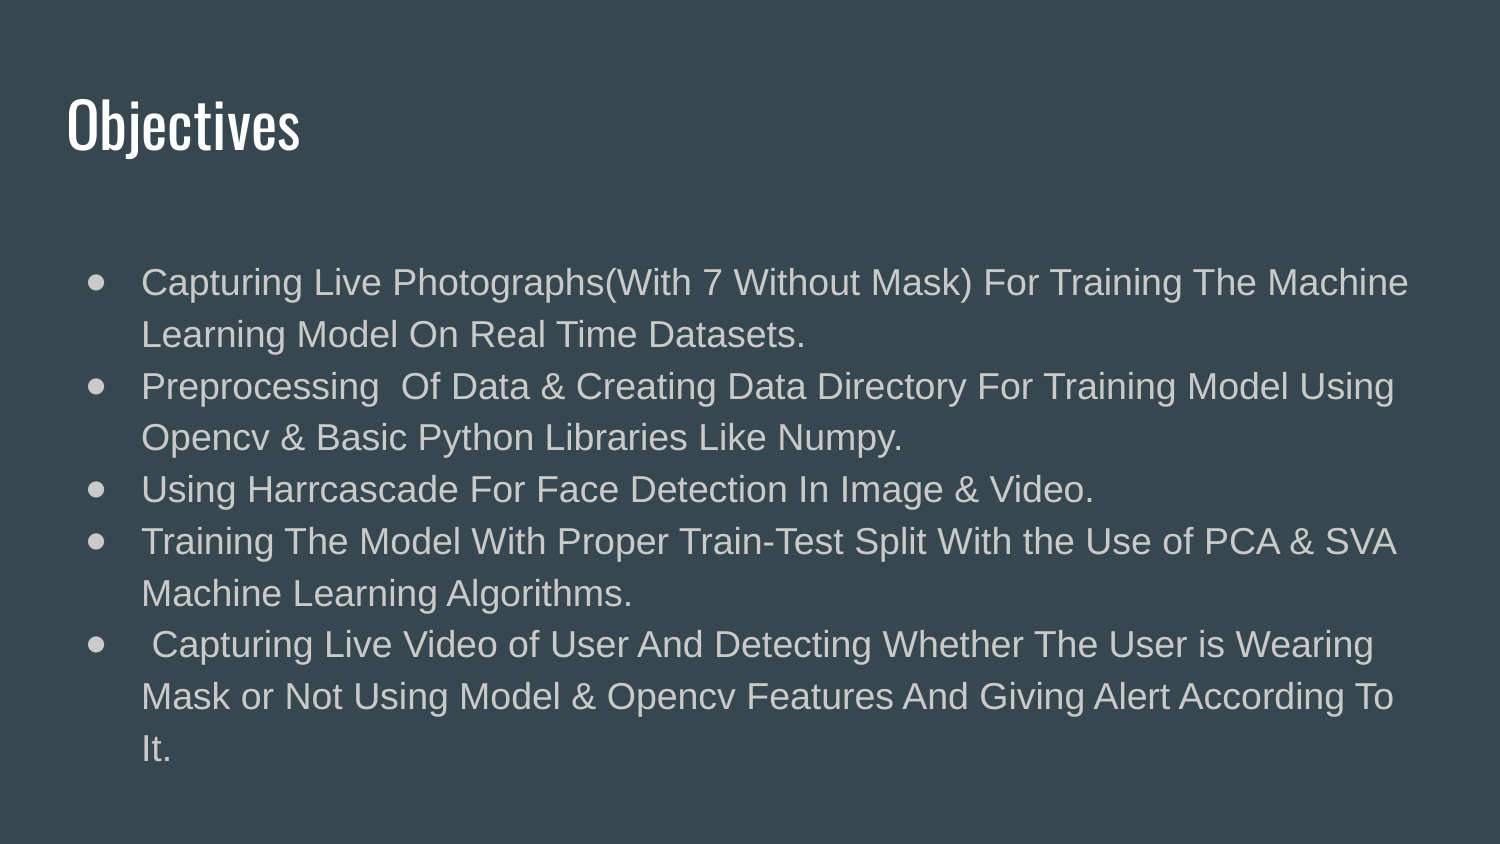

# Objectives
Capturing Live Photographs(With 7 Without Mask) For Training The Machine Learning Model On Real Time Datasets.
Preprocessing  Of Data & Creating Data Directory For Training Model Using Opencv & Basic Python Libraries Like Numpy.
Using Harrcascade For Face Detection In Image & Video.
Training The Model With Proper Train-Test Split With the Use of PCA & SVA Machine Learning Algorithms.
 Capturing Live Video of User And Detecting Whether The User is Wearing Mask or Not Using Model & Opencv Features And Giving Alert According To It.